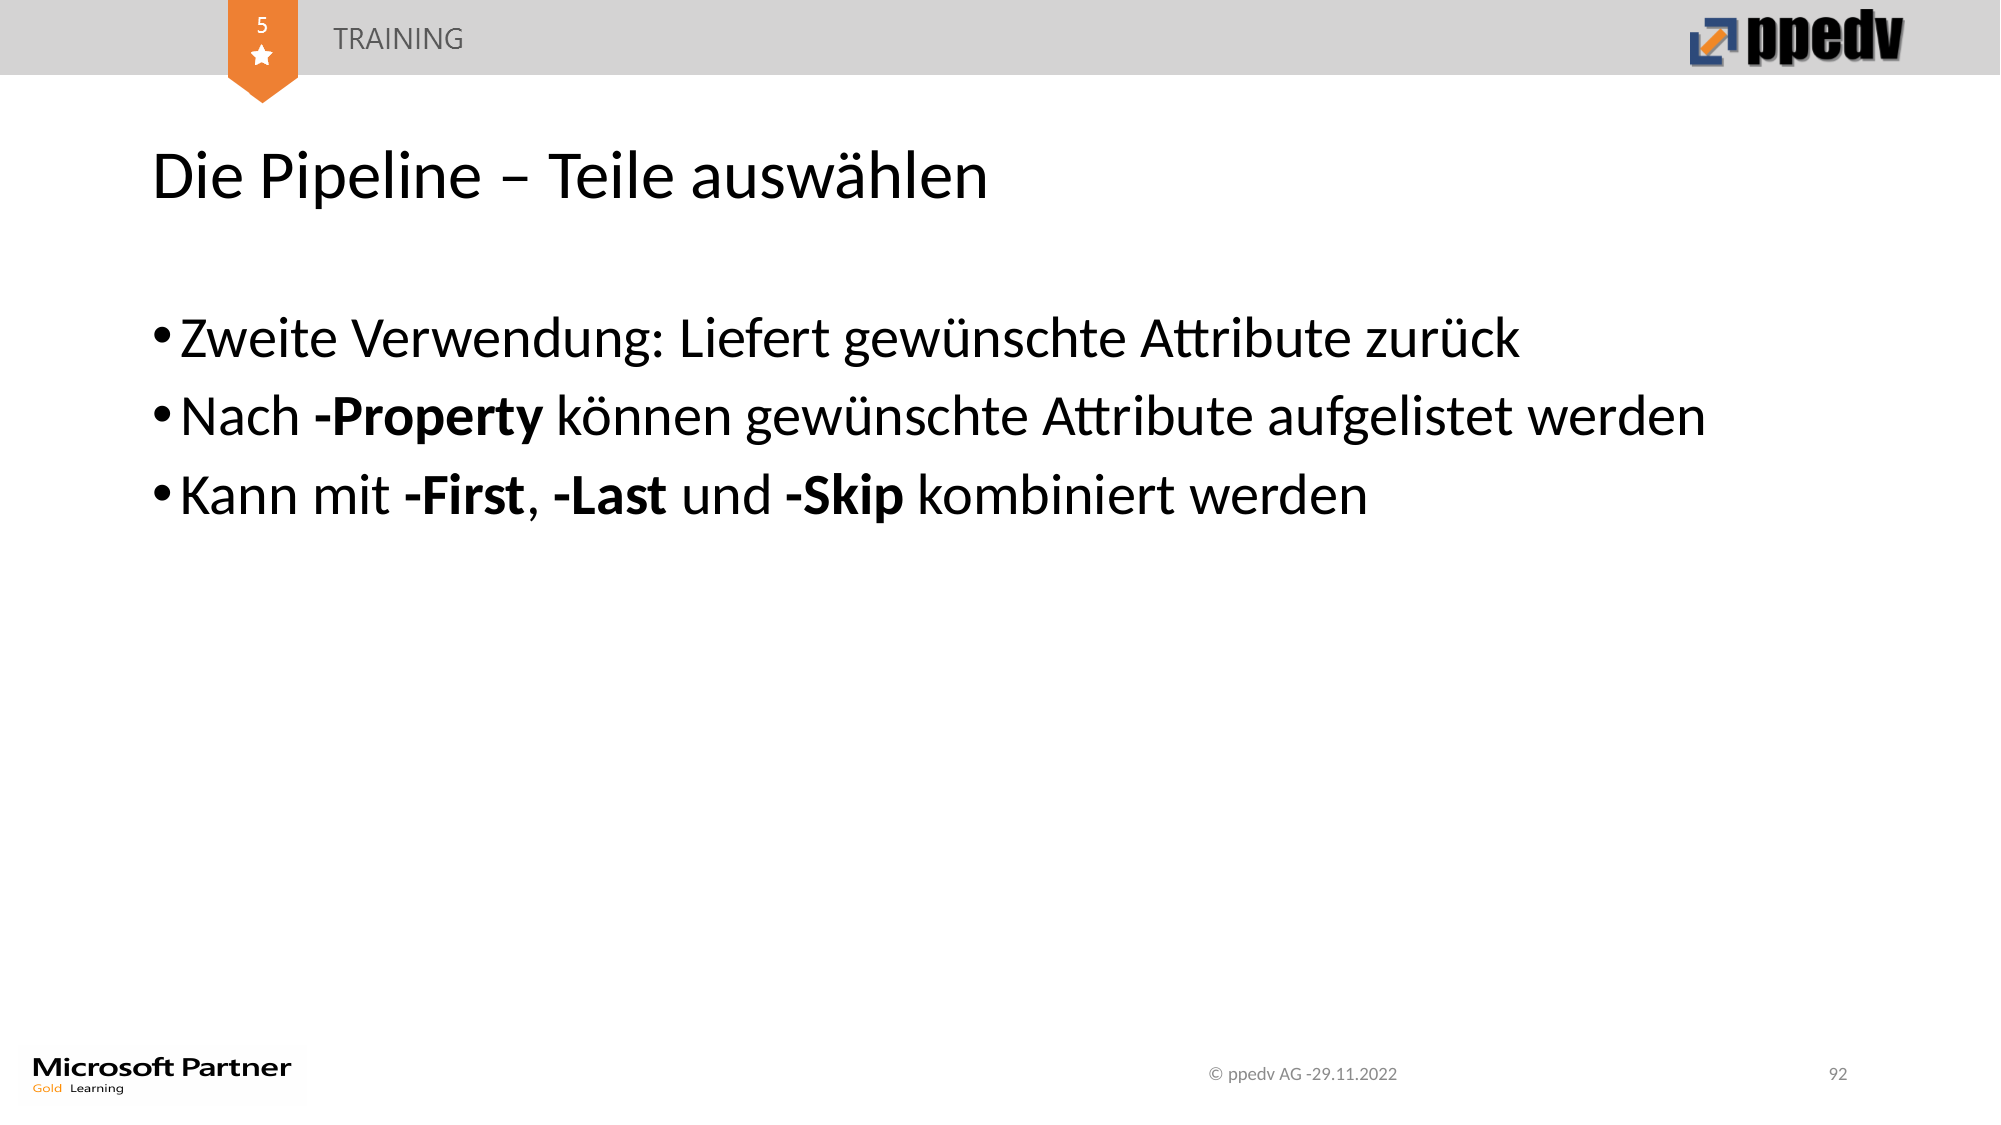

# Die Pipeline – Teile auswählen
Zweite Verwendung: Liefert gewünschte Attribute zurück
Nach -Property können gewünschte Attribute aufgelistet werden
Kann mit -First, -Last und -Skip kombiniert werden
© ppedv AG -29.11.2022
92